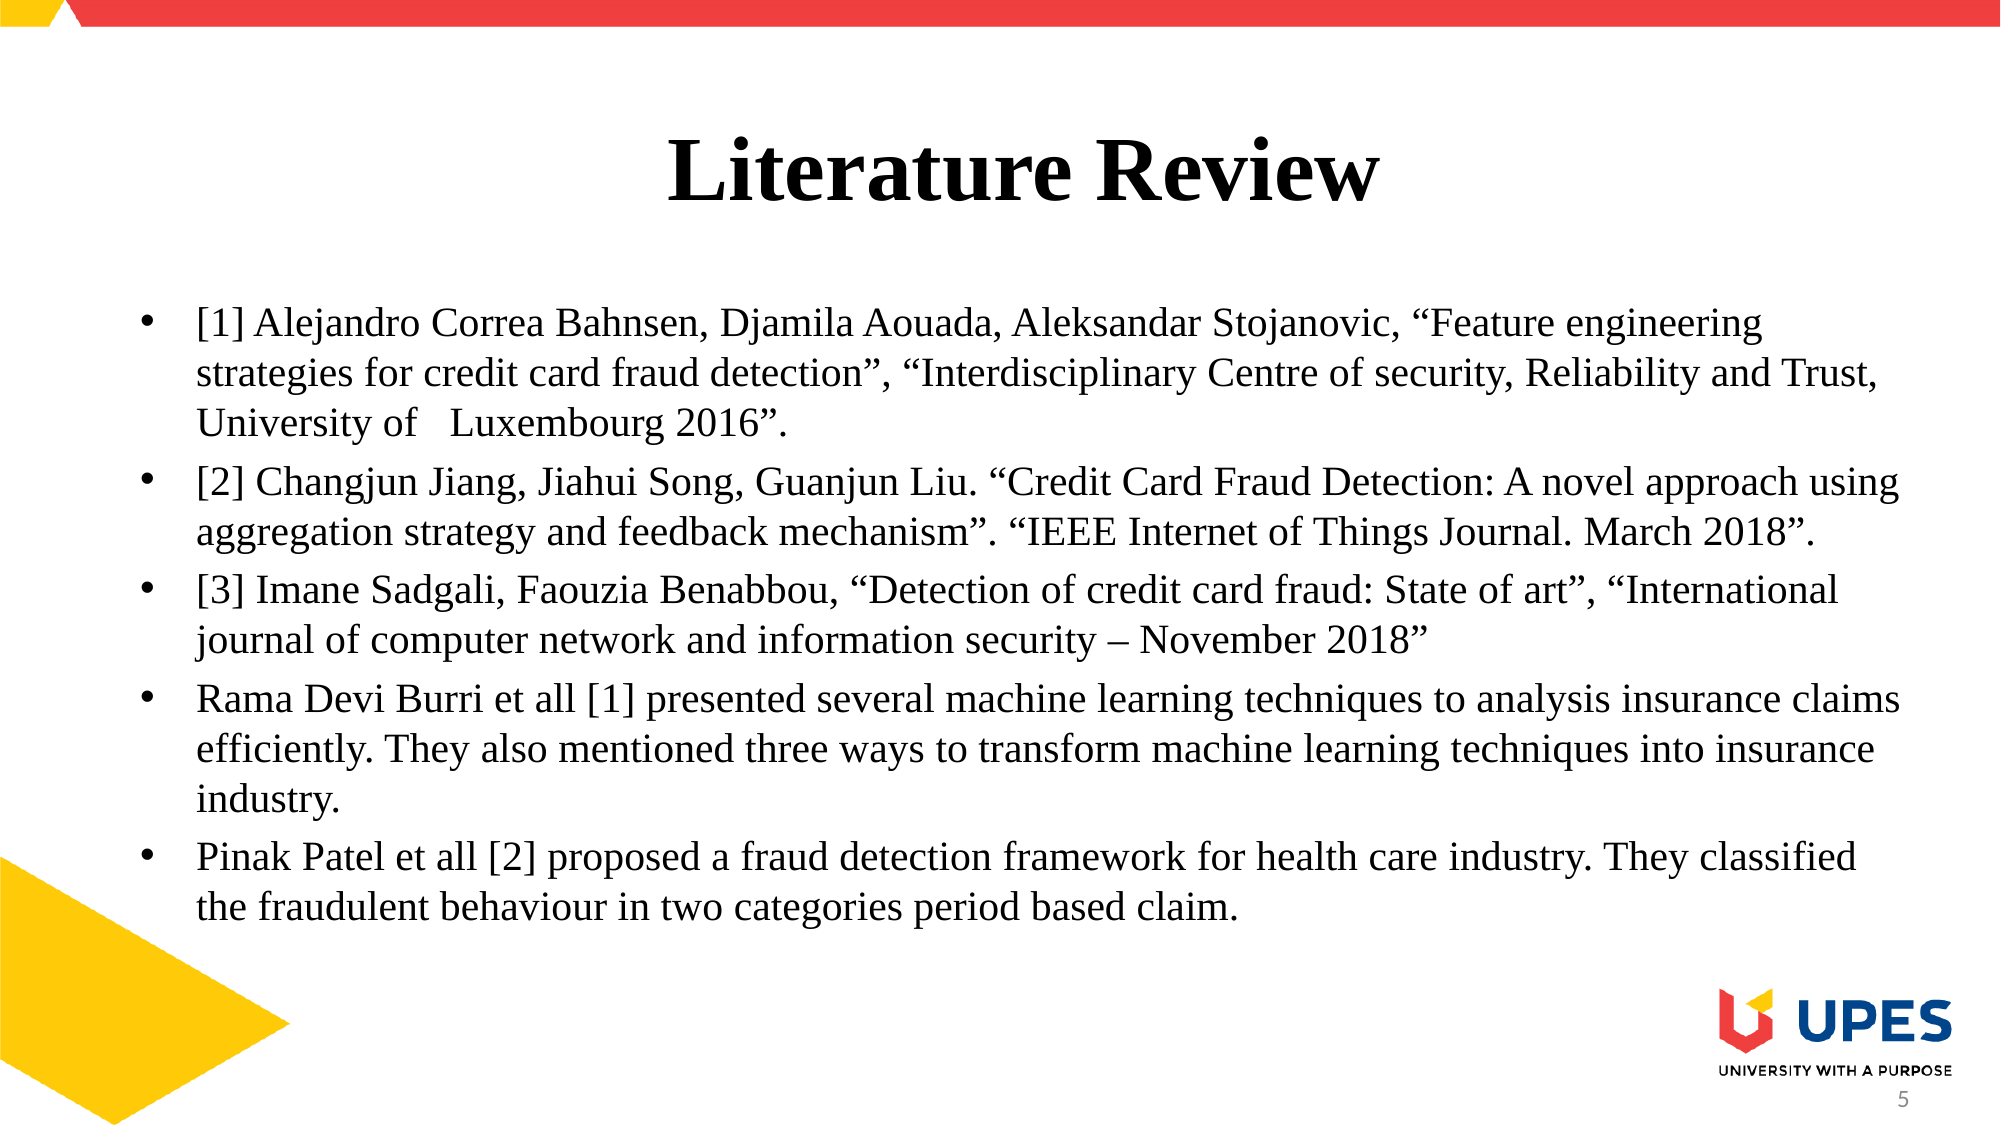

# Literature Review
[1] Alejandro Correa Bahnsen, Djamila Aouada, Aleksandar Stojanovic, “Feature engineering strategies for credit card fraud detection”, “Interdisciplinary Centre of security, Reliability and Trust, University of   Luxembourg 2016”.
[2] Changjun Jiang, Jiahui Song, Guanjun Liu. “Credit Card Fraud Detection: A novel approach using aggregation strategy and feedback mechanism”. “IEEE Internet of Things Journal. March 2018”.
[3] Imane Sadgali, Faouzia Benabbou, “Detection of credit card fraud: State of art”, “International journal of computer network and information security – November 2018”
Rama Devi Burri et all [1] presented several machine learning techniques to analysis insurance claims efficiently. They also mentioned three ways to transform machine learning techniques into insurance industry.
Pinak Patel et all [2] proposed a fraud detection framework for health care industry. They classified the fraudulent behaviour in two categories period based claim.